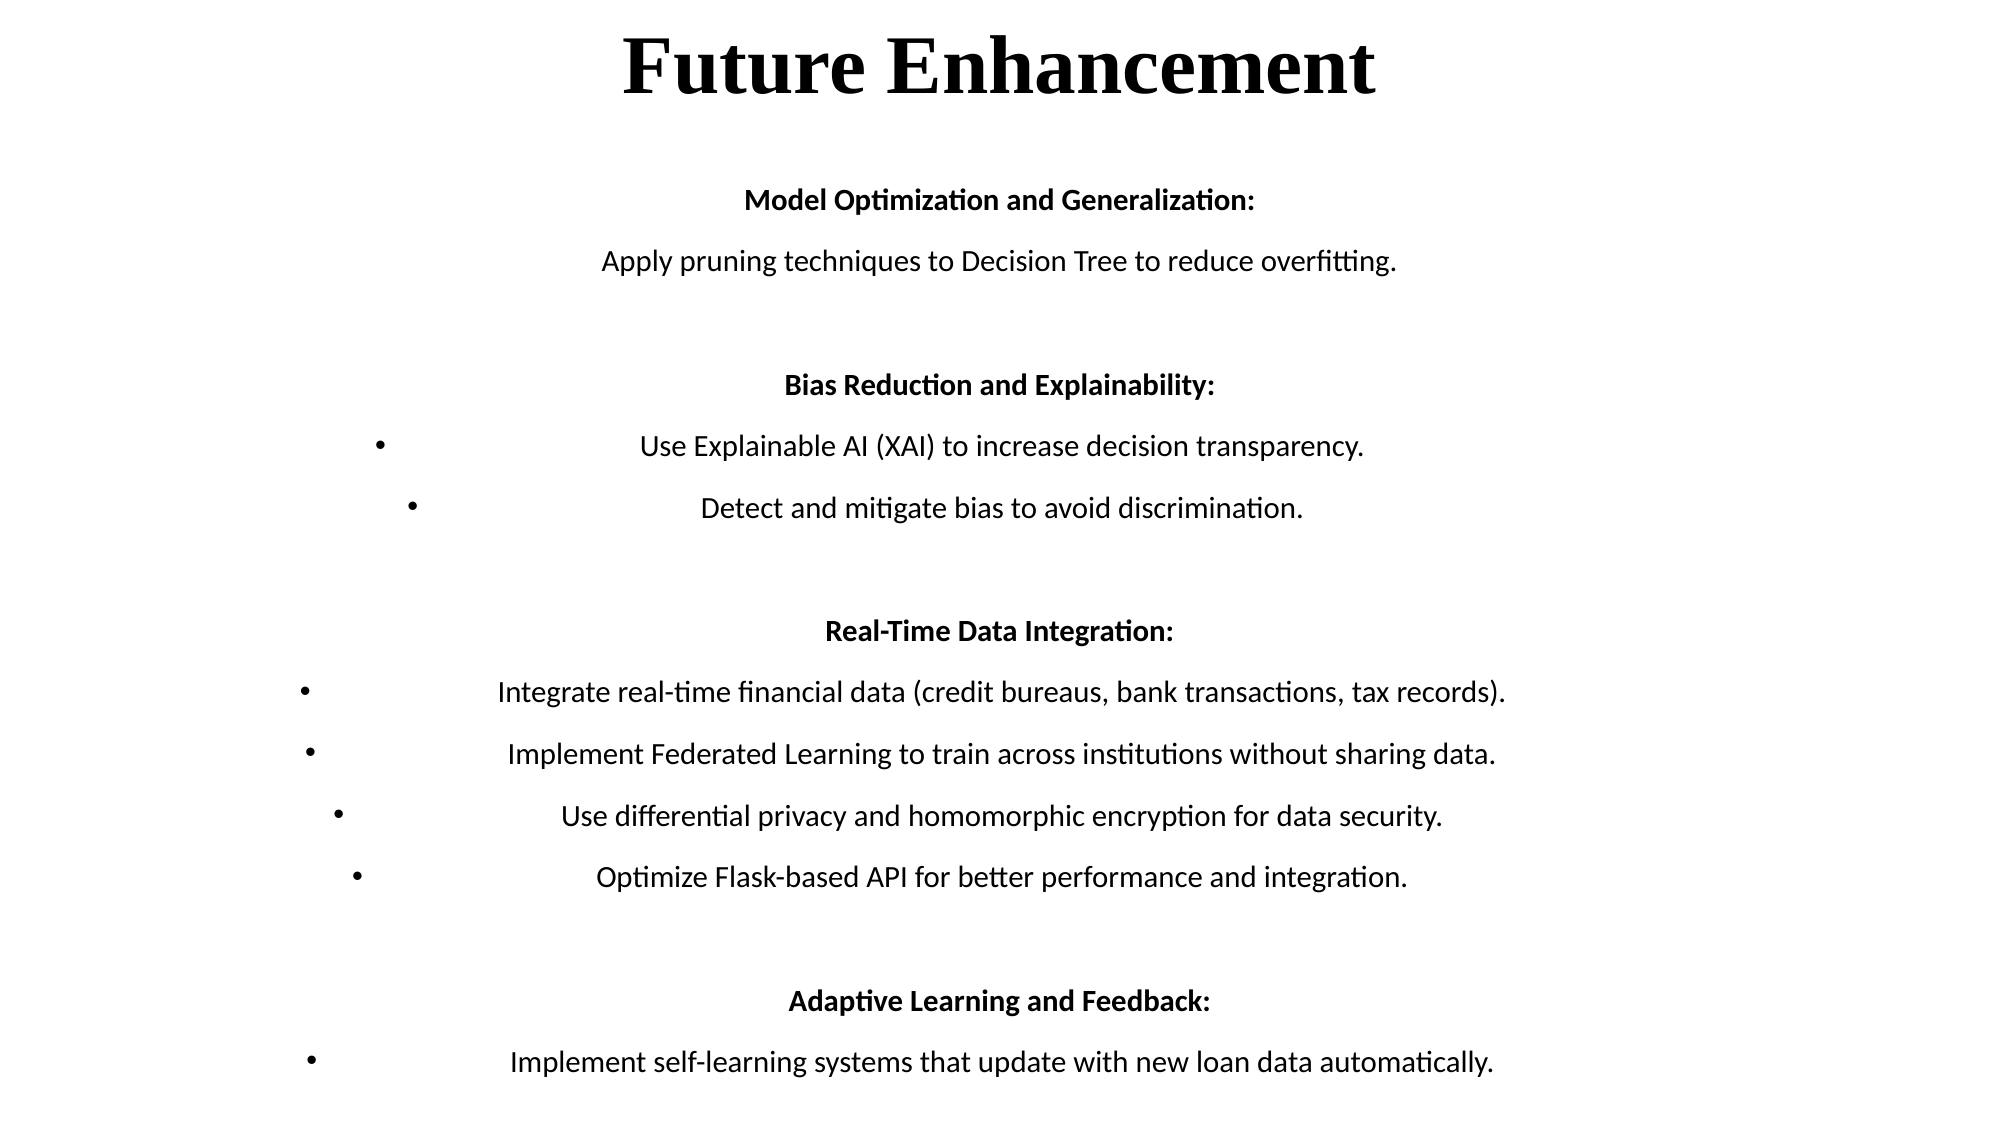

# Future Enhancement
Model Optimization and Generalization:
Apply pruning techniques to Decision Tree to reduce overfitting.

Bias Reduction and Explainability:
Use Explainable AI (XAI) to increase decision transparency.
Detect and mitigate bias to avoid discrimination.

Real-Time Data Integration:
Integrate real-time financial data (credit bureaus, bank transactions, tax records).
Implement Federated Learning to train across institutions without sharing data.
Use differential privacy and homomorphic encryption for data security.
Optimize Flask-based API for better performance and integration.

Adaptive Learning and Feedback:
Implement self-learning systems that update with new loan data automatically.